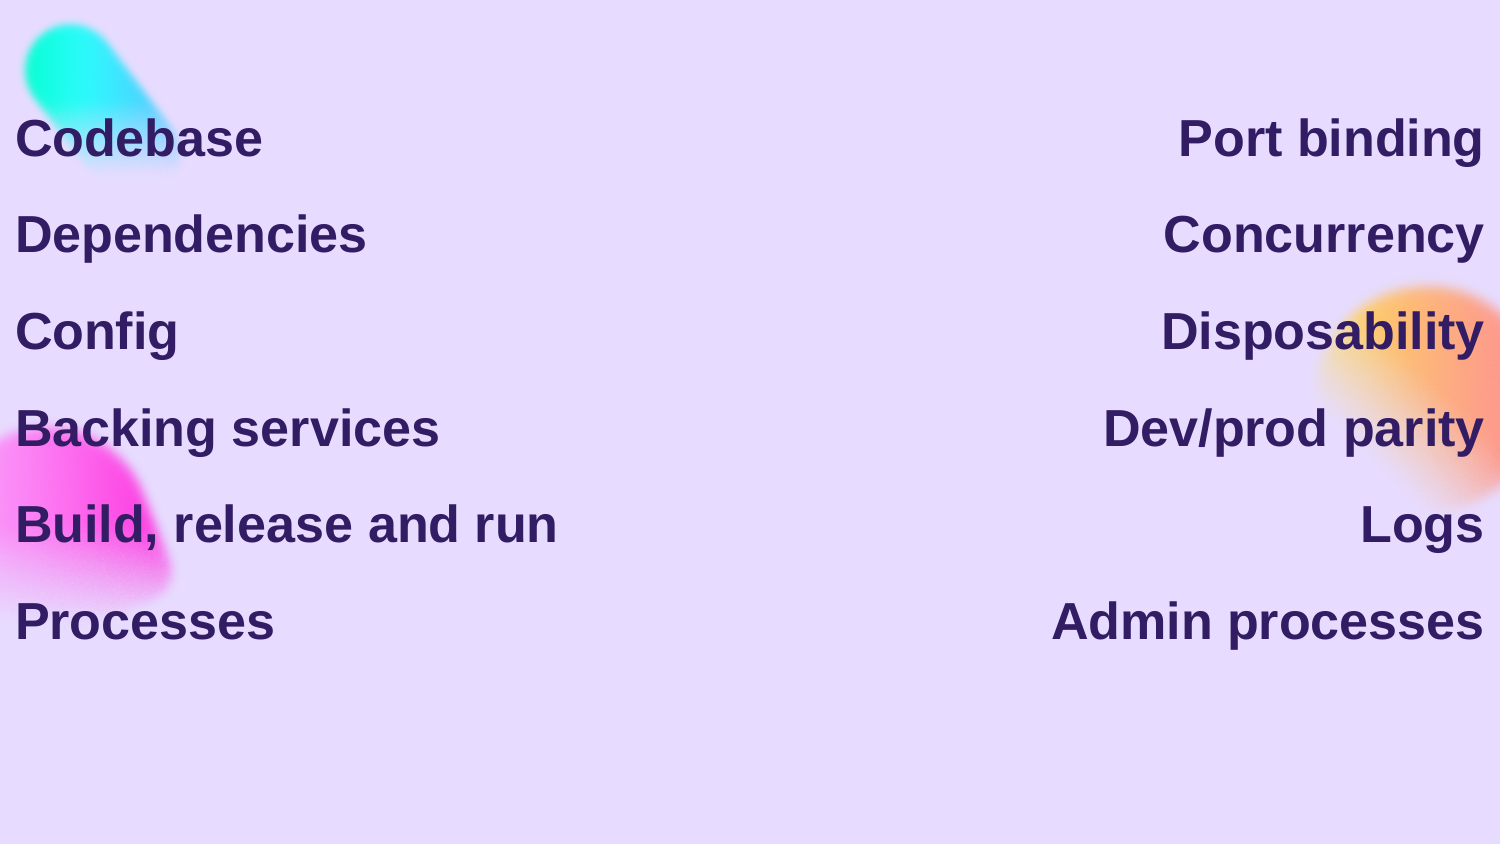

# Codebase
Port binding
Dependencies
Concurrency
Config
Disposability
Backing services
Dev/prod parity
Build, release and run
Logs
Processes
Admin processes